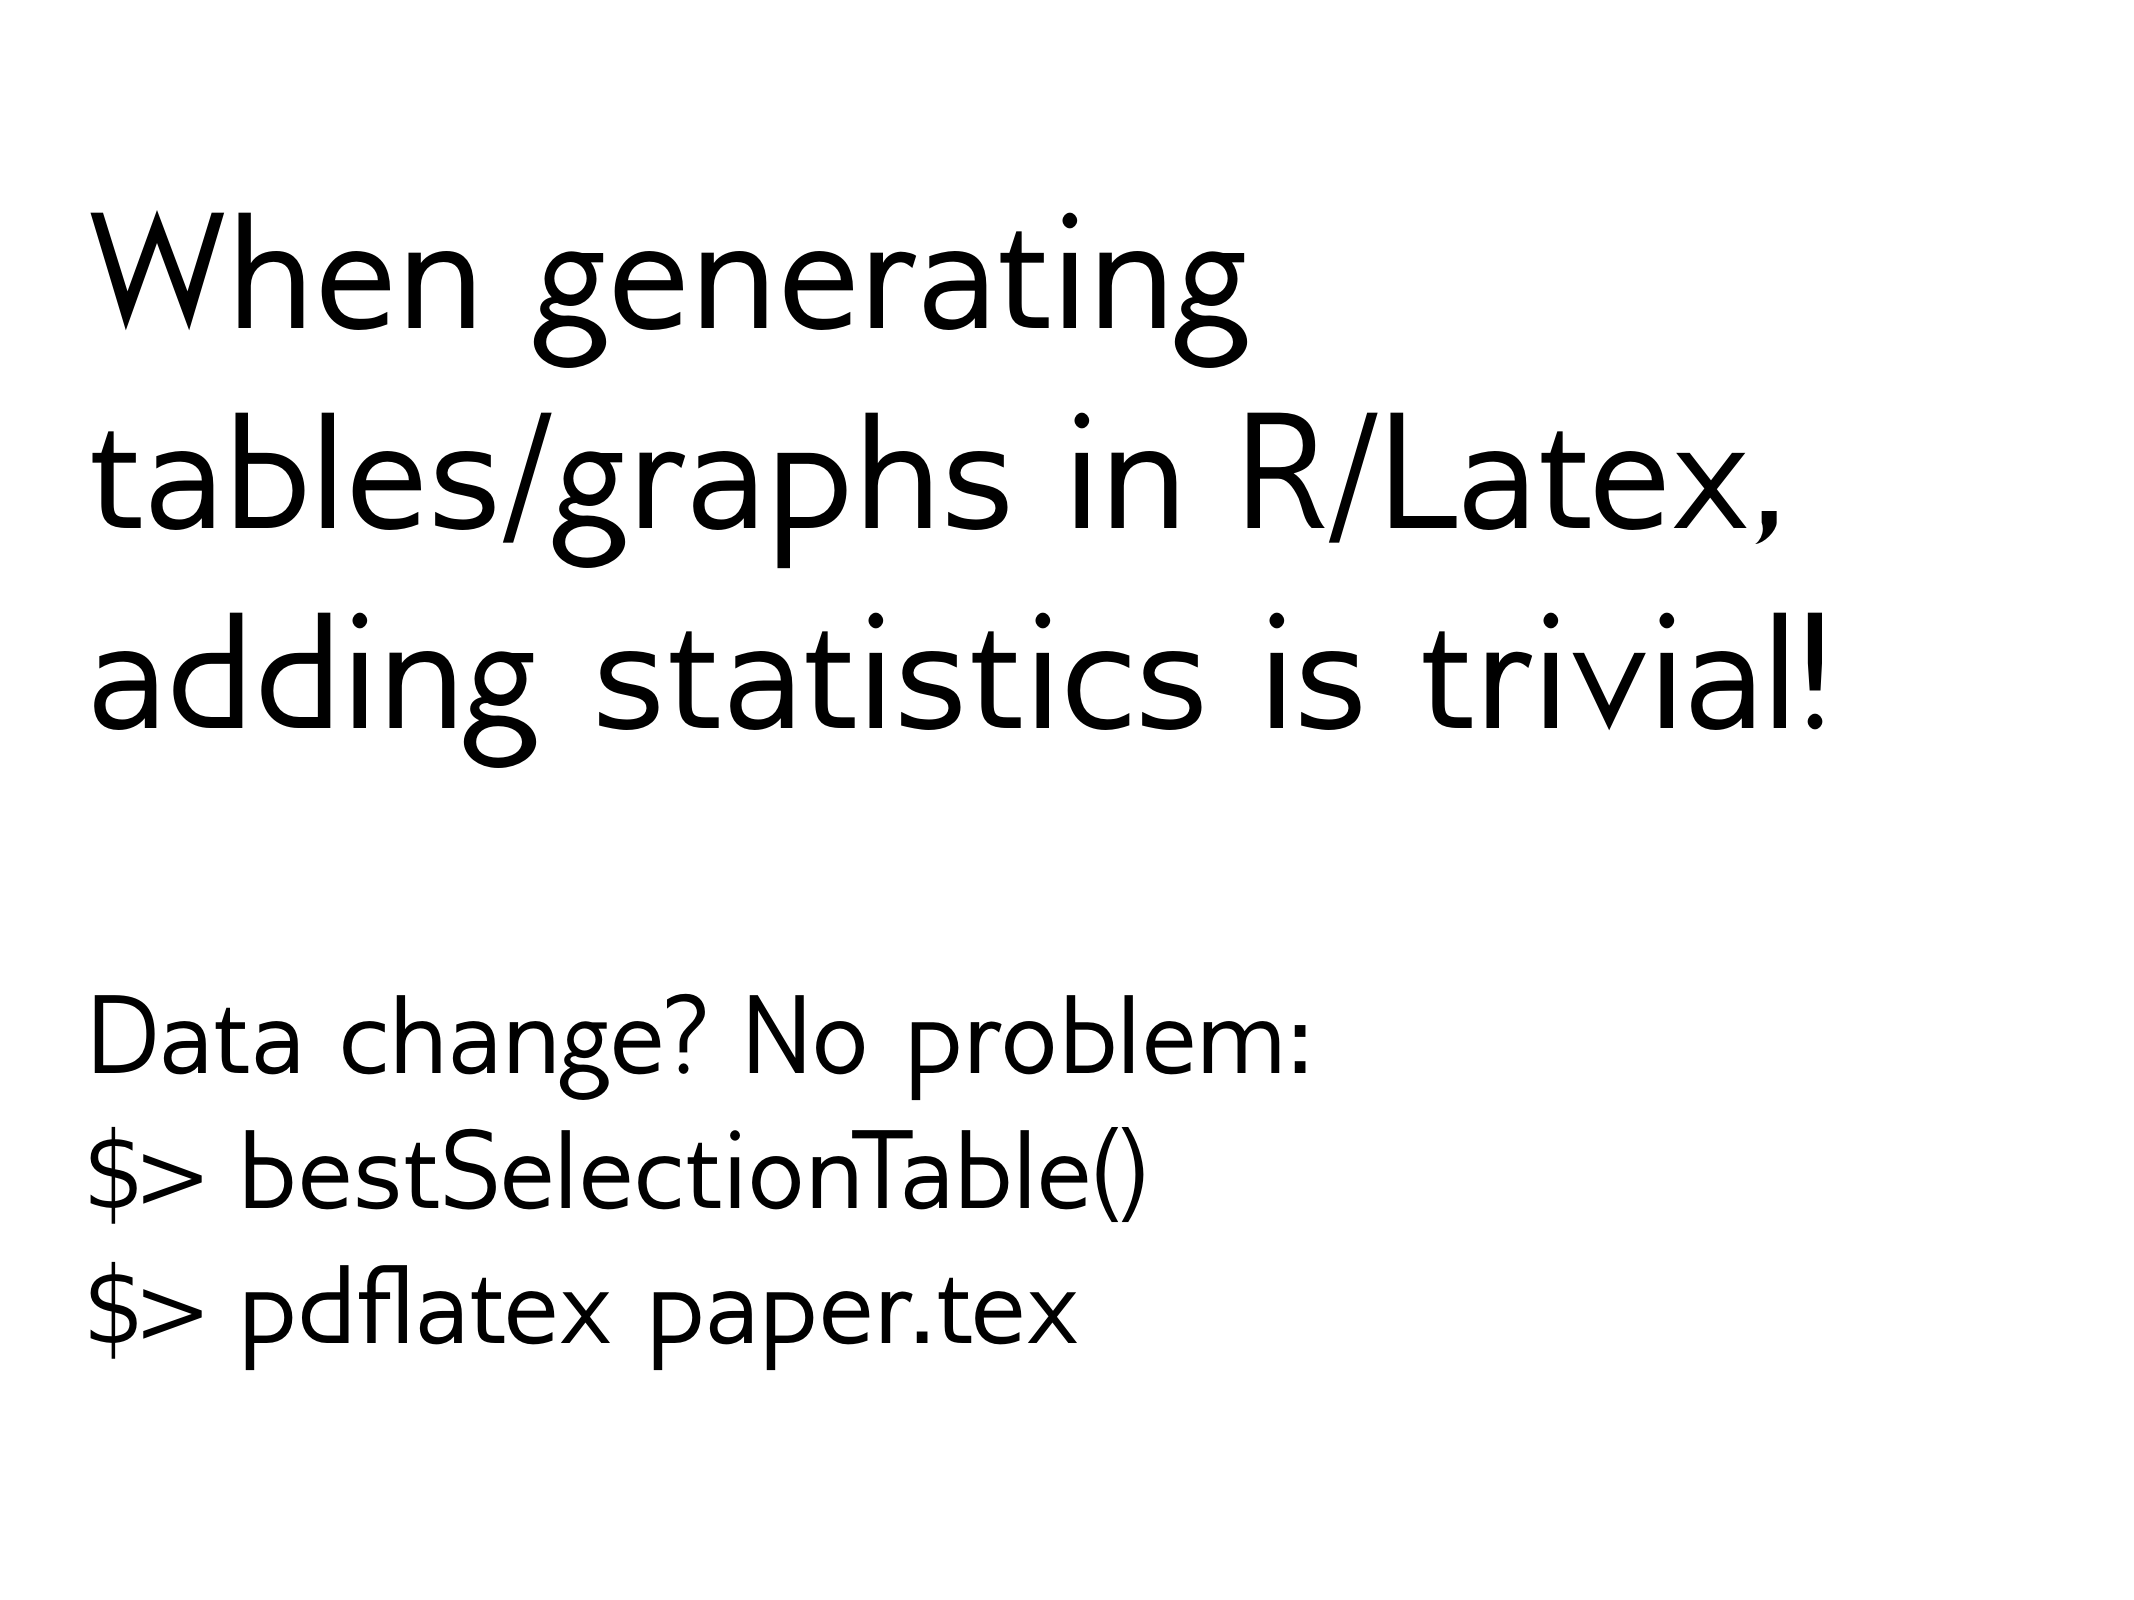

# When generating tables/graphs in R/Latex, adding statistics is trivial!

Data change? No problem:
$> bestSelectionTable()
$> pdflatex paper.tex